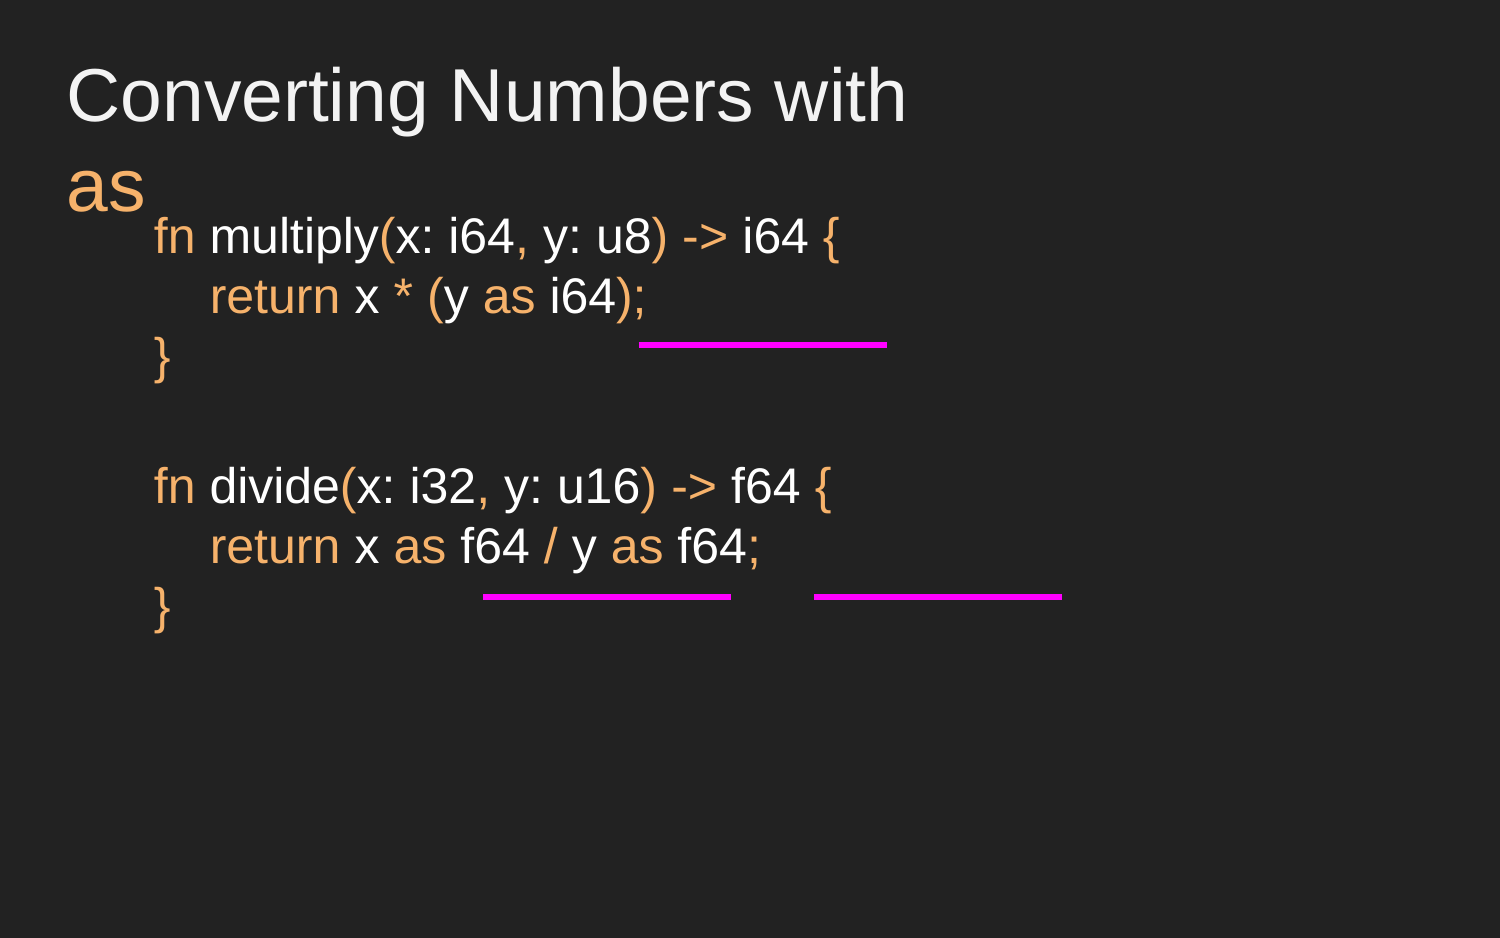

Converting Numbers with as
fn multiply(x: i64, y: u8) -> i64 {
    return x * (y as i64);
}
fn divide(x: i32, y: u16) -> f64 {
    return x as f64 / y as f64;
}